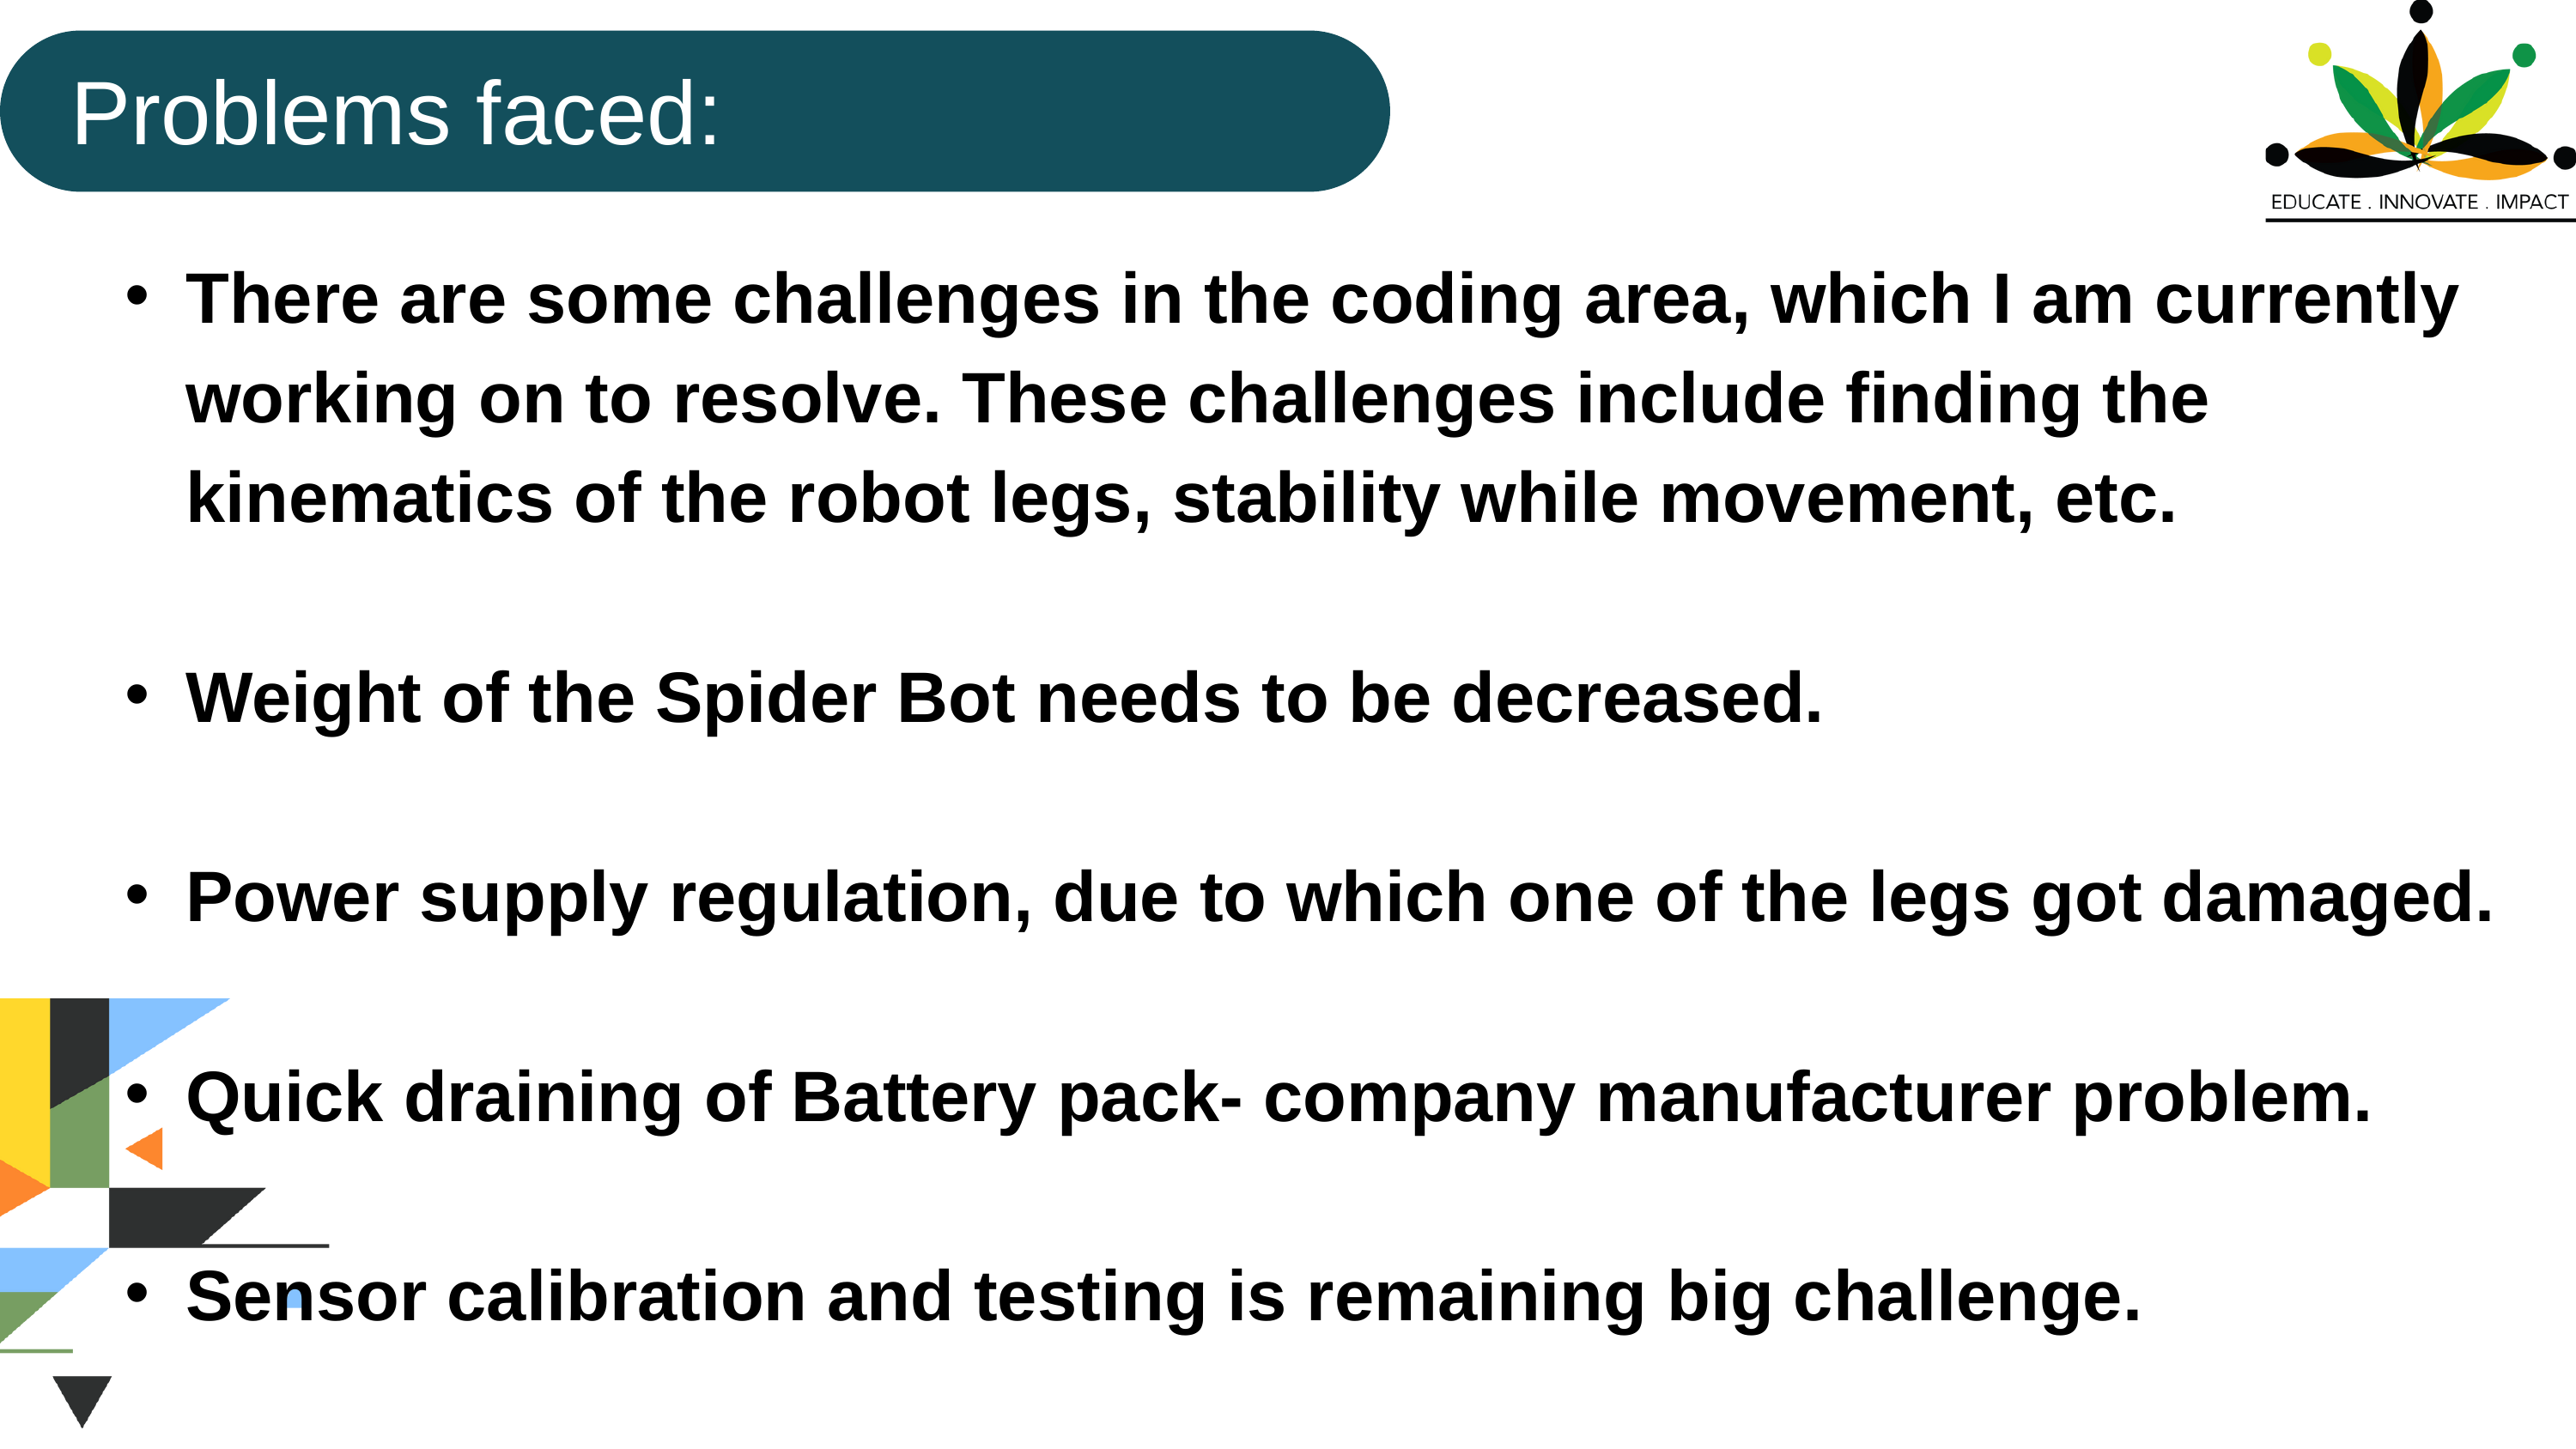

Problems faced:
There are some challenges in the coding area, which I am currently working on to resolve. These challenges include finding the kinematics of the robot legs, stability while movement, etc.

Weight of the Spider Bot needs to be decreased.

Power supply regulation, due to which one of the legs got damaged.

Quick draining of Battery pack- company manufacturer problem.

Sensor calibration and testing is remaining big challenge.